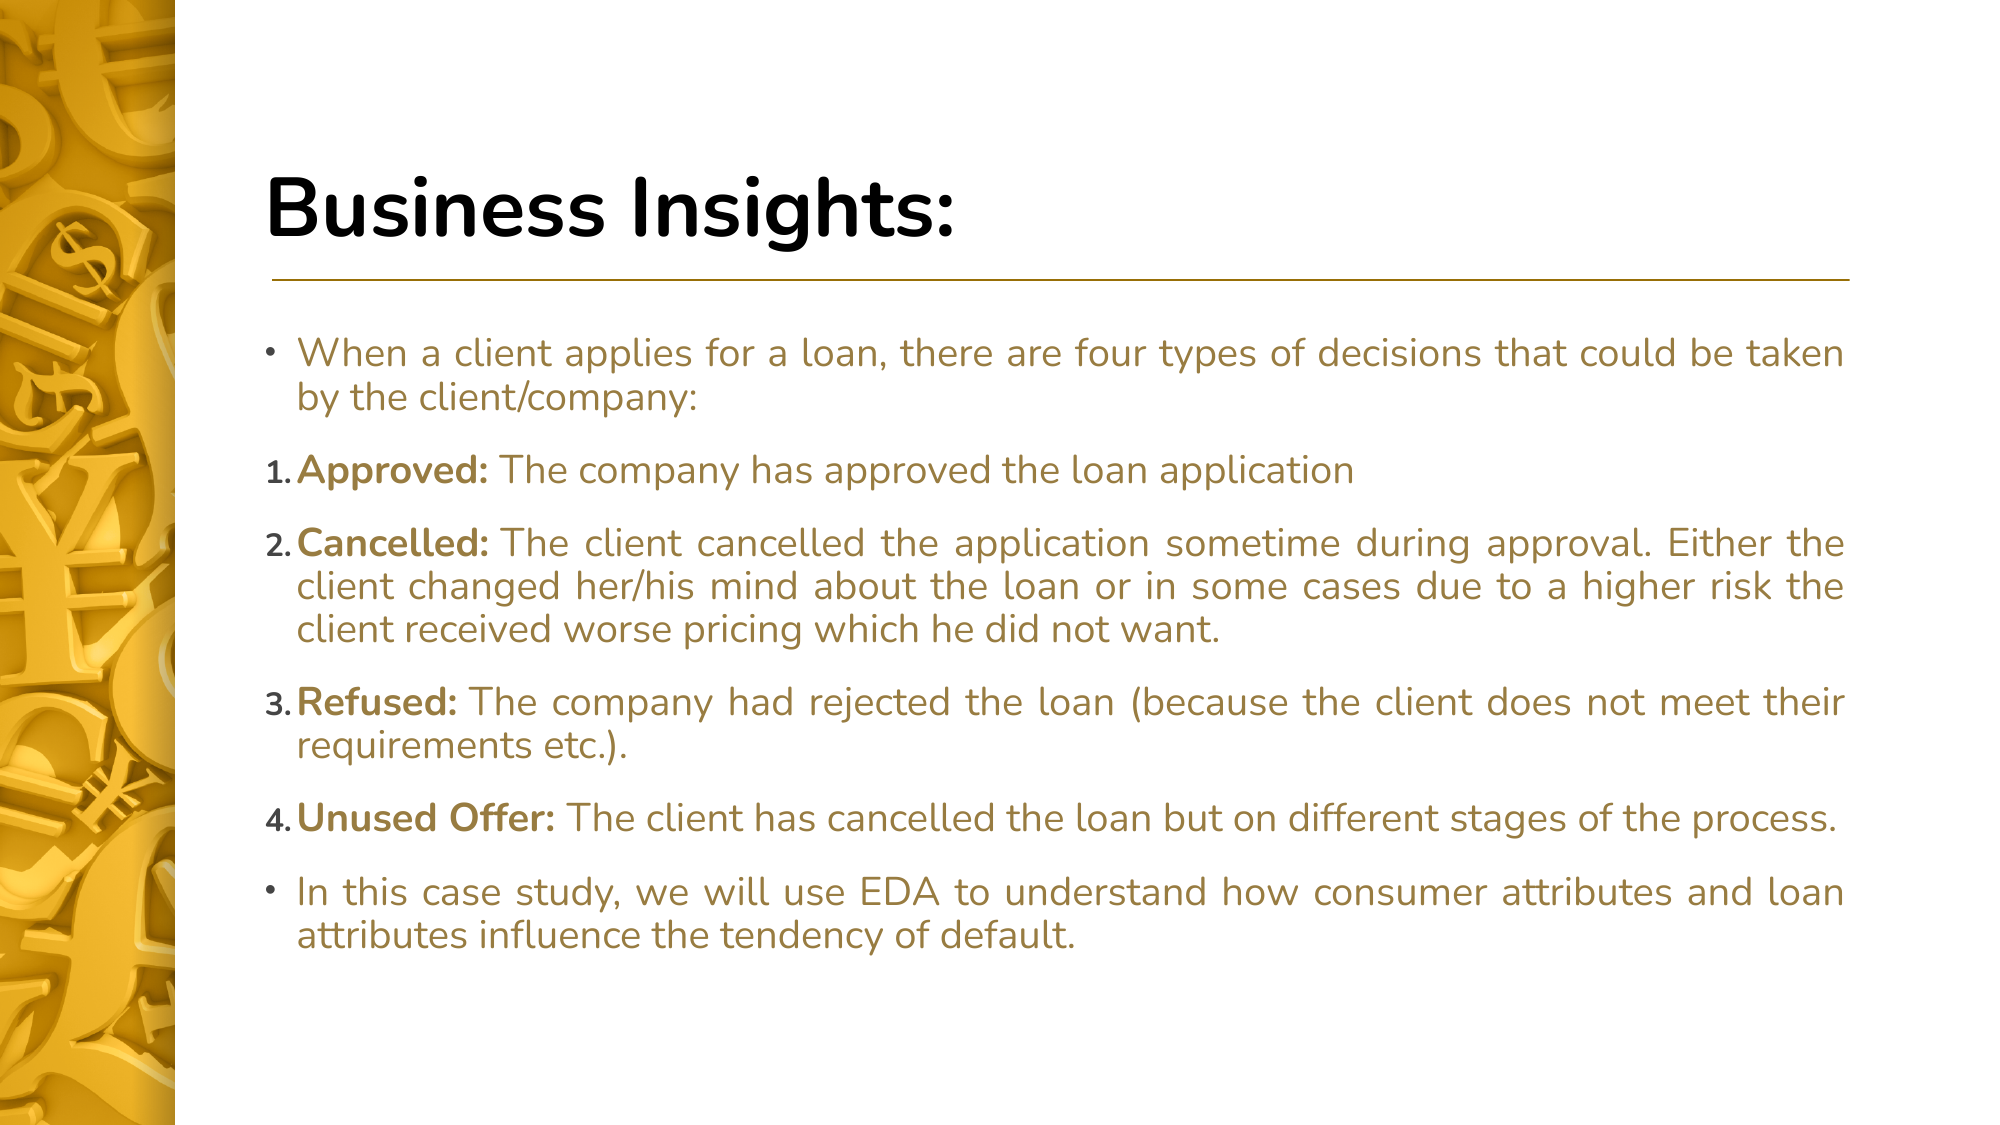

# Business Insights:
When a client applies for a loan, there are four types of decisions that could be taken by the client/company:
Approved: The company has approved the loan application
Cancelled: The client cancelled the application sometime during approval. Either the client changed her/his mind about the loan or in some cases due to a higher risk the client received worse pricing which he did not want.
Refused: The company had rejected the loan (because the client does not meet their requirements etc.).
Unused Offer: The client has cancelled the loan but on different stages of the process.
In this case study, we will use EDA to understand how consumer attributes and loan attributes influence the tendency of default.